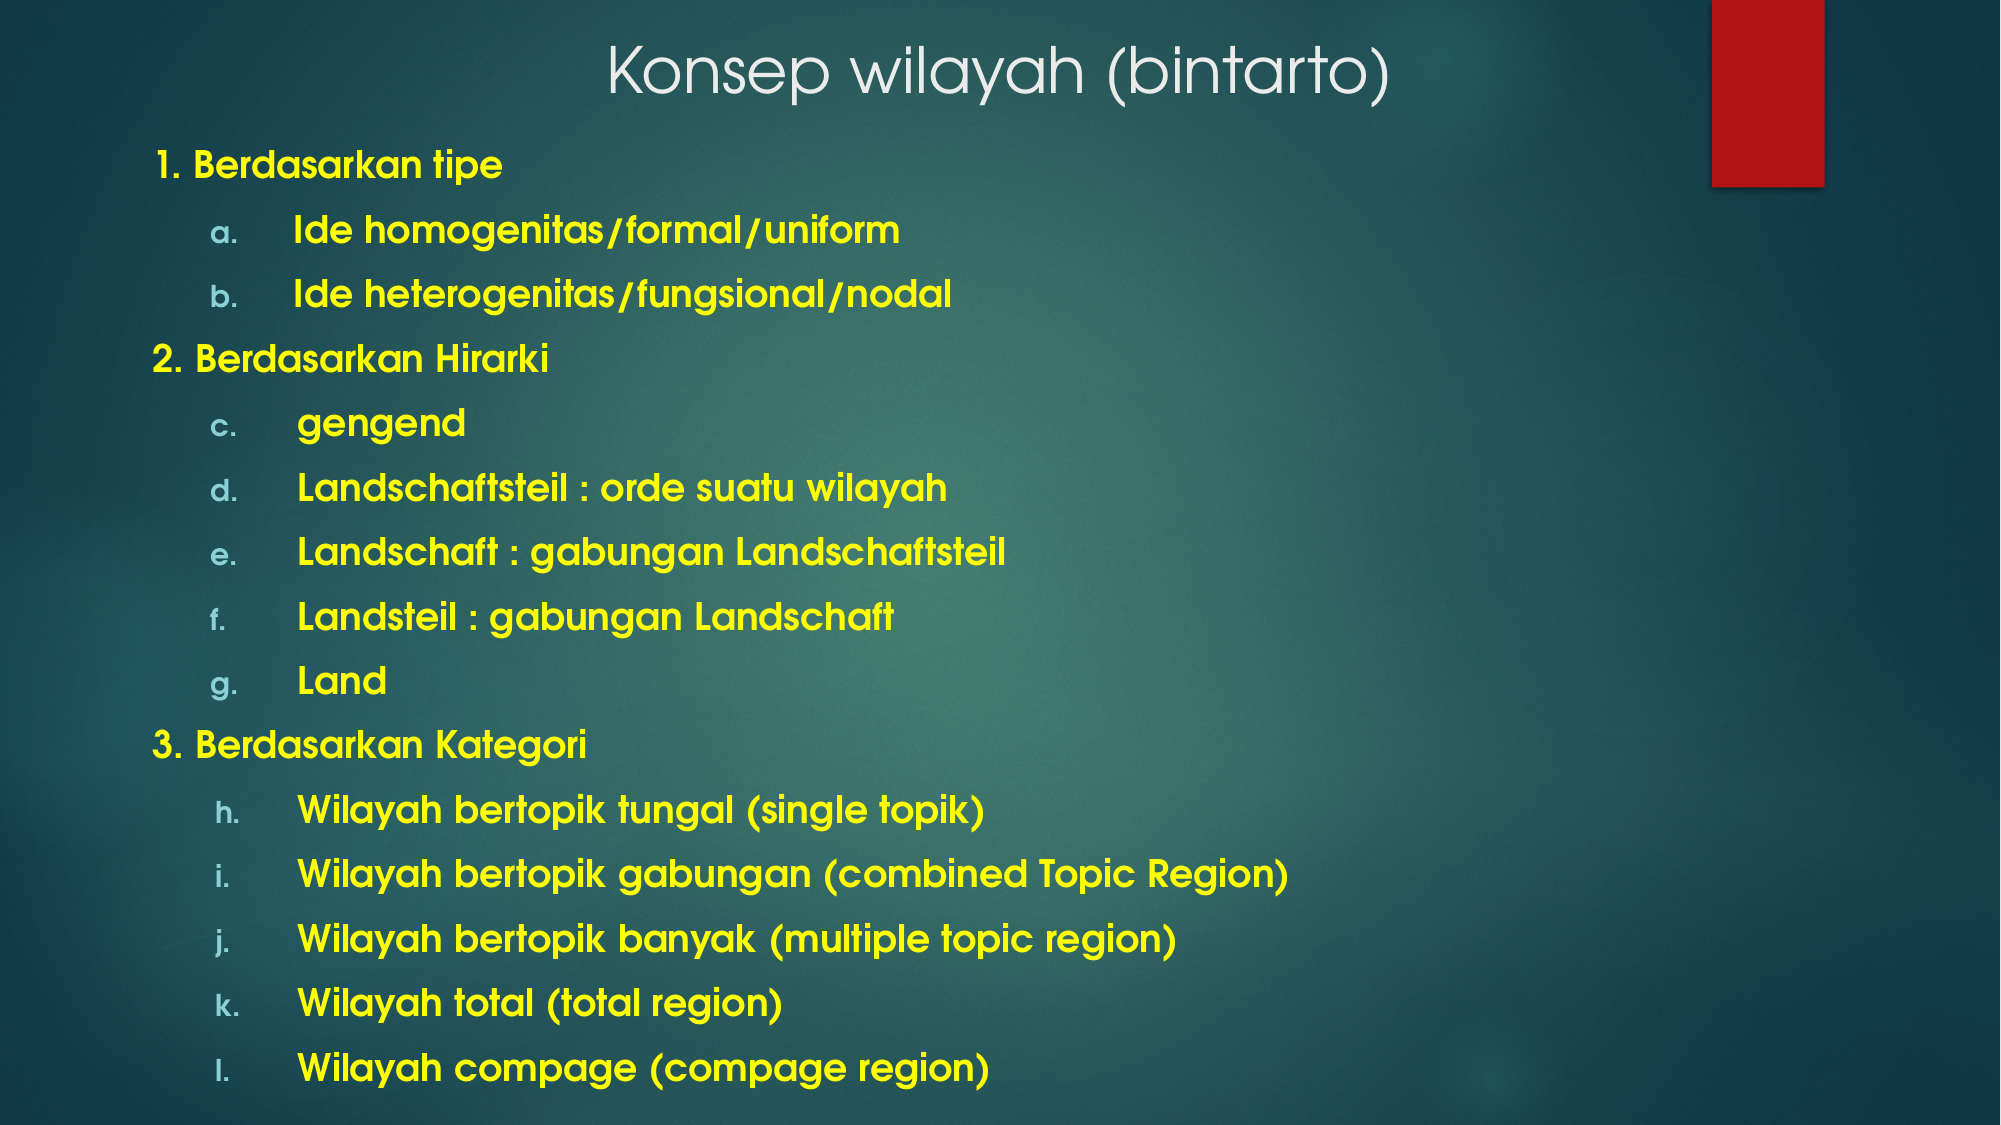

# Konsep wilayah (bintarto)
1. Berdasarkan tipe
Ide homogenitas/formal/uniform
Ide heterogenitas/fungsional/nodal
2. Berdasarkan Hirarki
gengend
Landschaftsteil : orde suatu wilayah
Landschaft : gabungan Landschaftsteil
Landsteil : gabungan Landschaft
Land
3. Berdasarkan Kategori
Wilayah bertopik tungal (single topik)
Wilayah bertopik gabungan (combined Topic Region)
Wilayah bertopik banyak (multiple topic region)
Wilayah total (total region)
Wilayah compage (compage region)